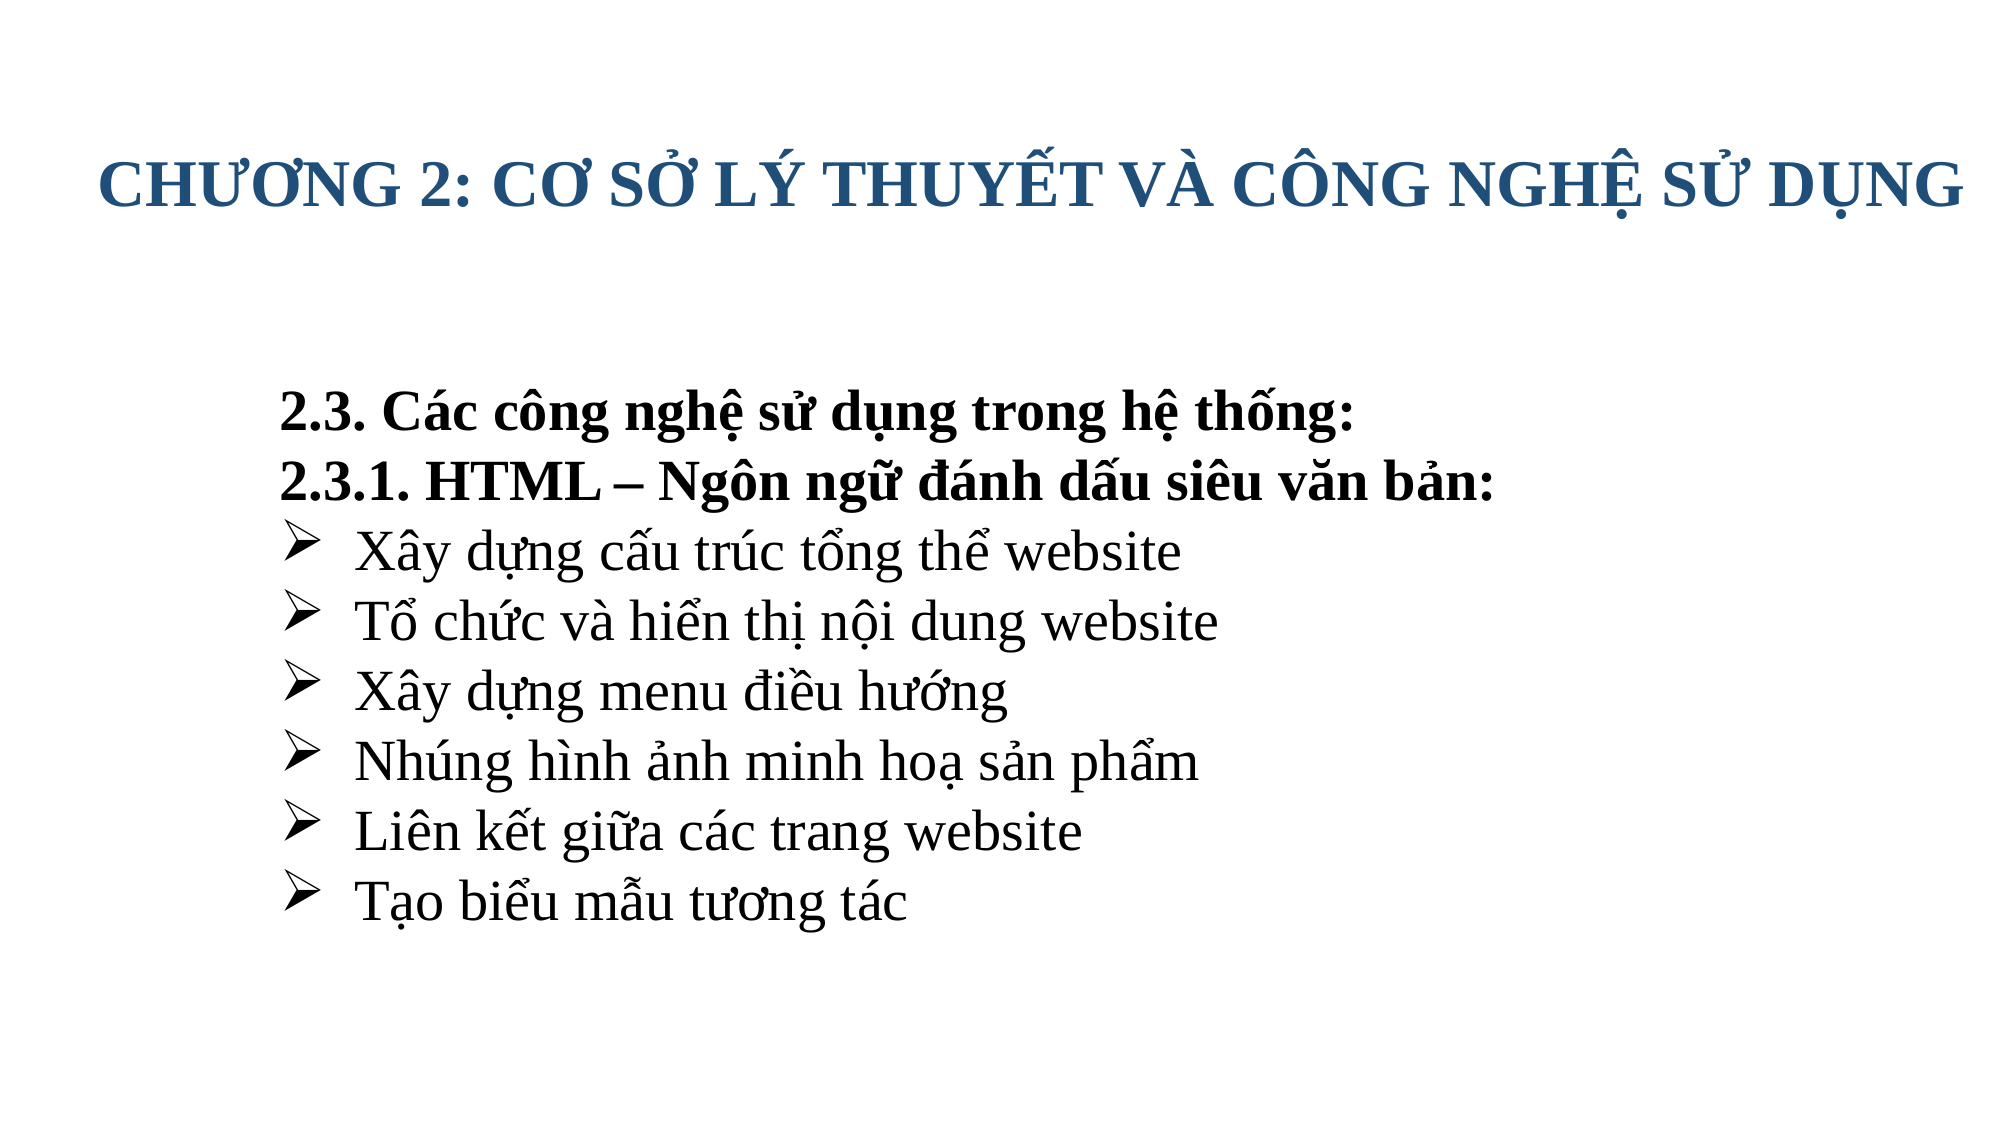

CHƯƠNG 2: CƠ SỞ LÝ THUYẾT VÀ CÔNG NGHỆ SỬ DỤNG
2.3. Các công nghệ sử dụng trong hệ thống:
2.3.1. HTML – Ngôn ngữ đánh dấu siêu văn bản:
Xây dựng cấu trúc tổng thể website
Tổ chức và hiển thị nội dung website
Xây dựng menu điều hướng
Nhúng hình ảnh minh hoạ sản phẩm
Liên kết giữa các trang website
Tạo biểu mẫu tương tác